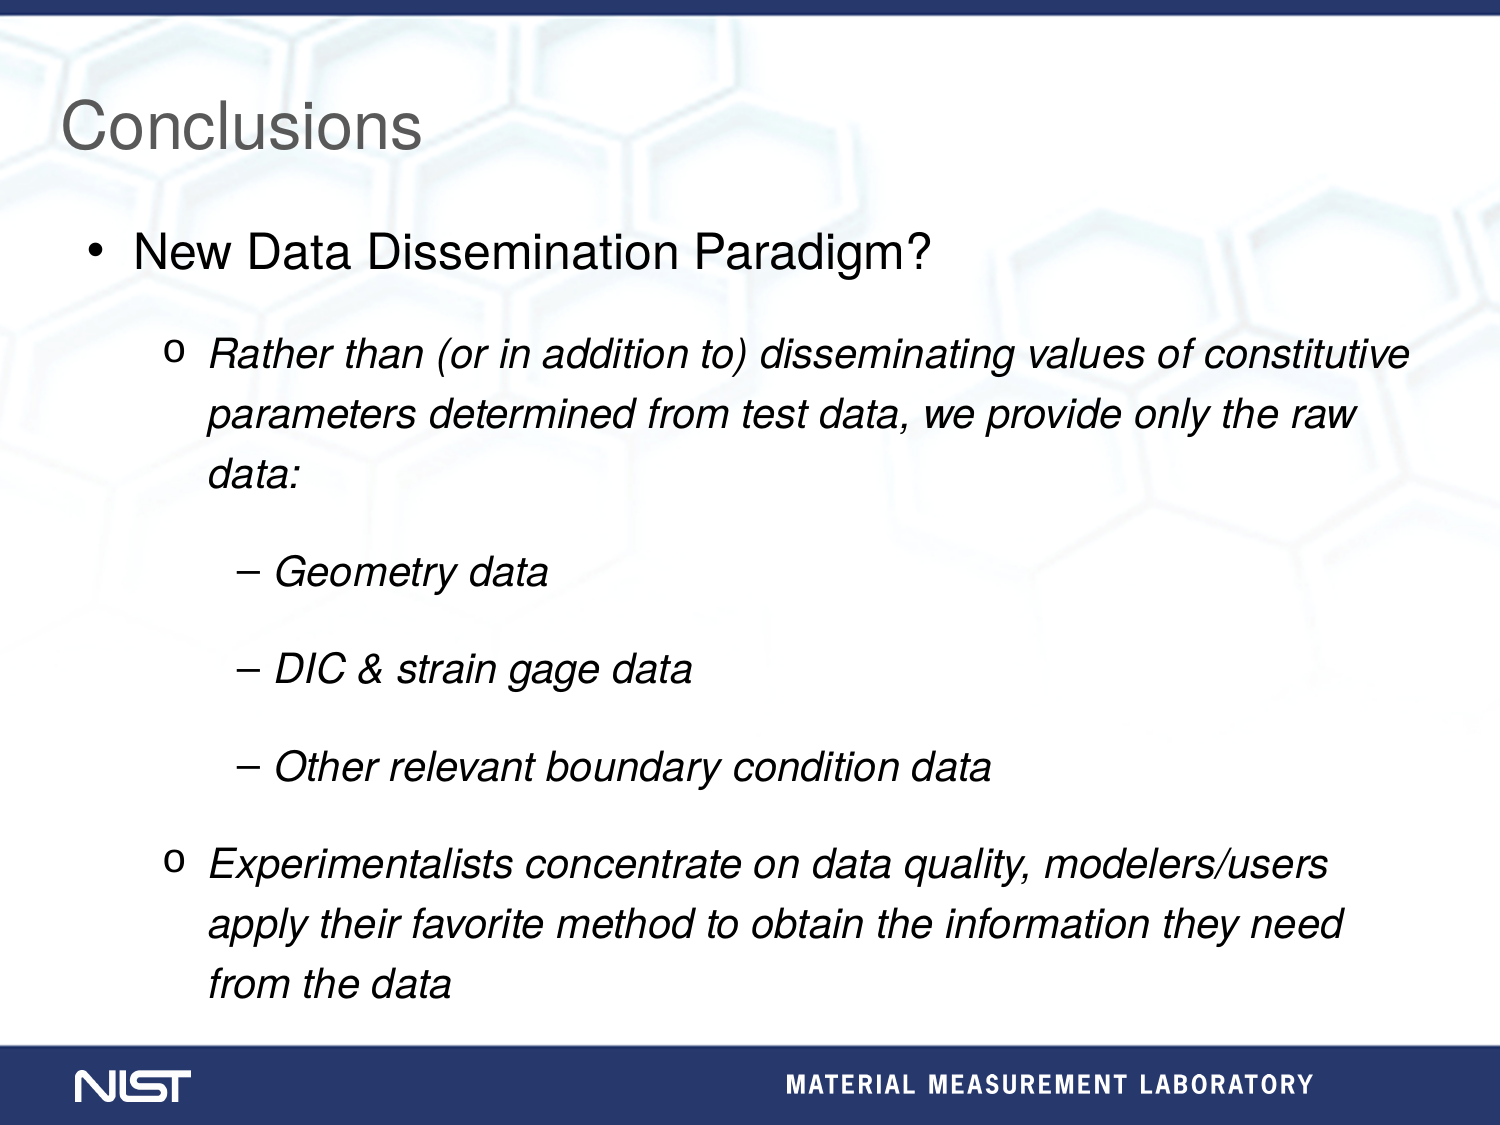

Conclusions
New Data Dissemination Paradigm?
Rather than (or in addition to) disseminating values of constitutive parameters determined from test data, we provide only the raw data:
Geometry data
DIC & strain gage data
Other relevant boundary condition data
Experimentalists concentrate on data quality, modelers/users apply their favorite method to obtain the information they need from the data